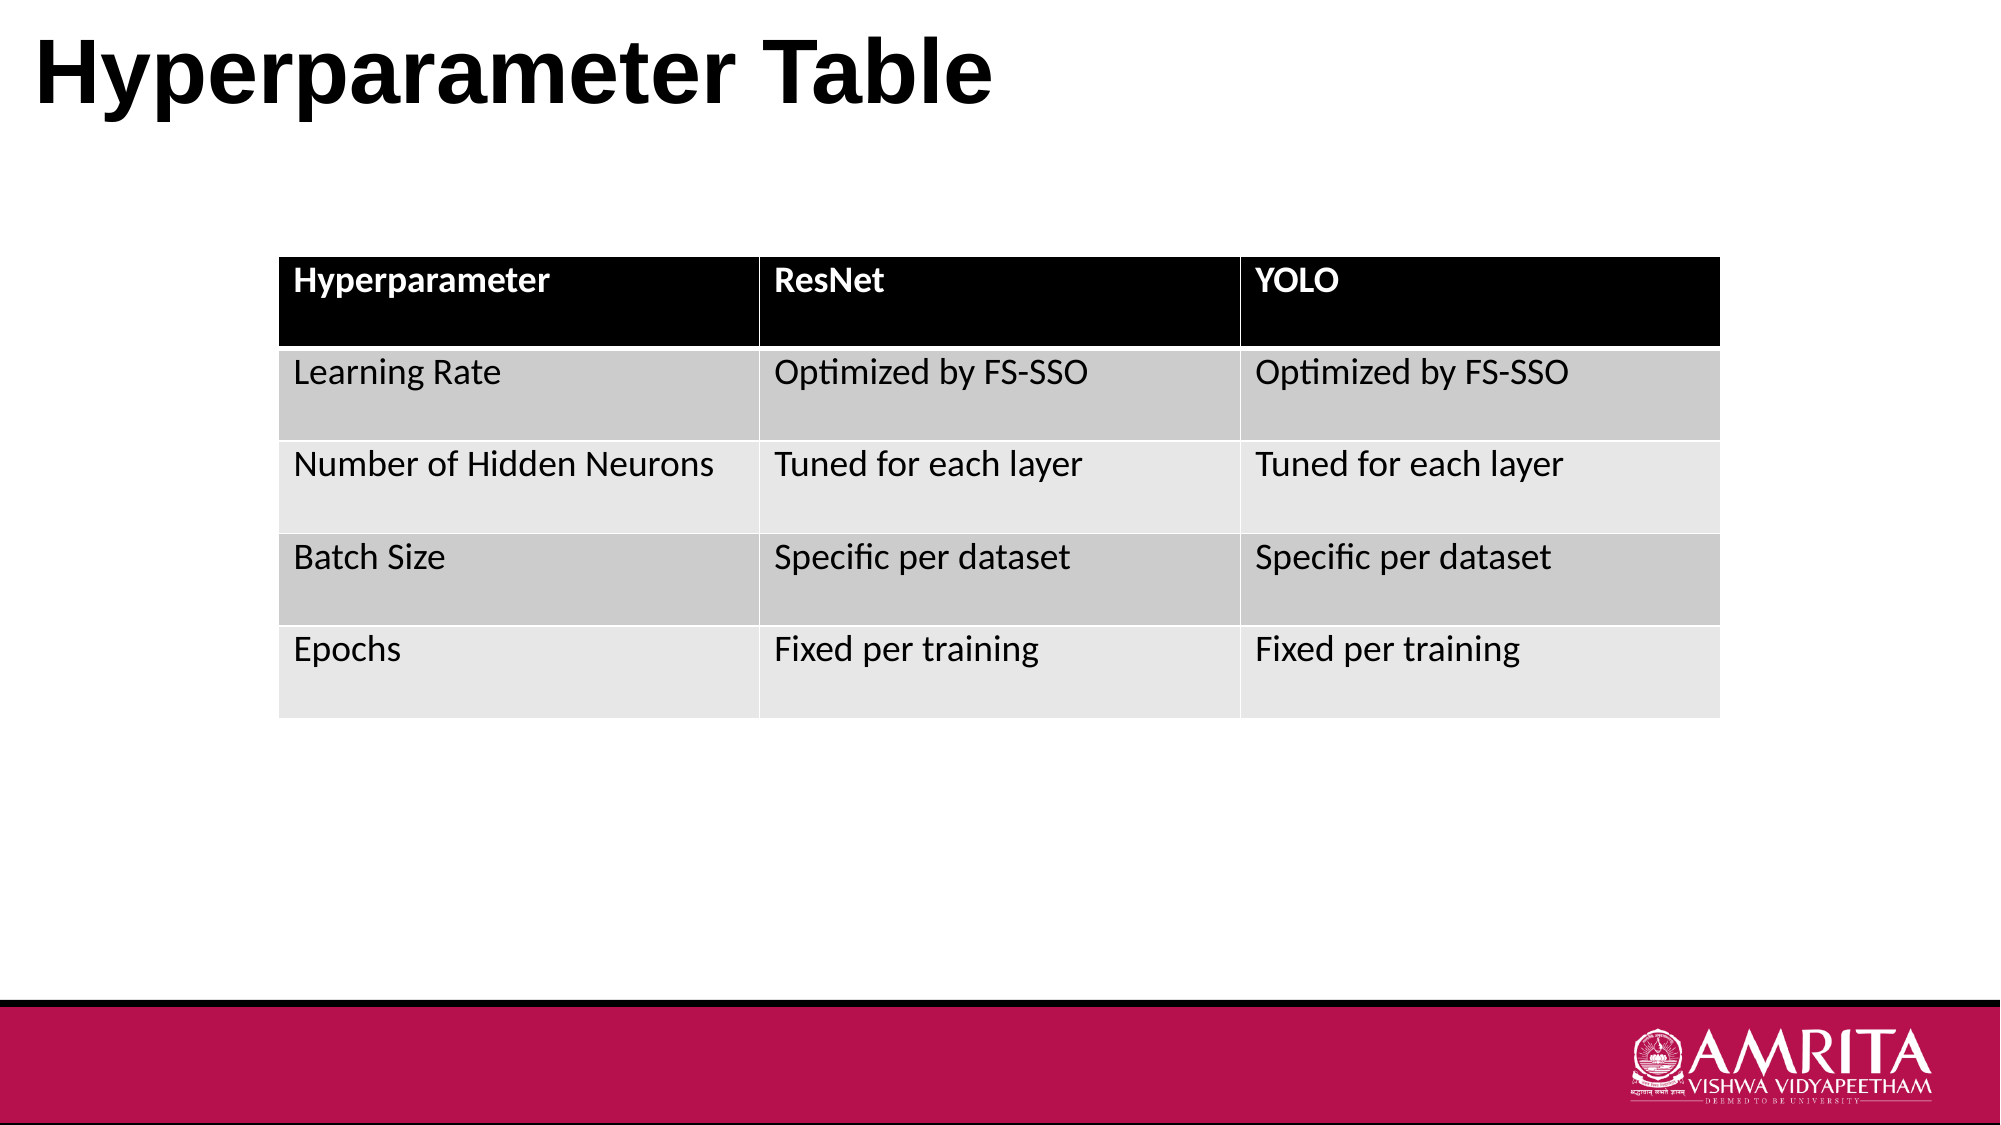

# Hyperparameter Table
| Hyperparameter | ResNet | YOLO |
| --- | --- | --- |
| Learning Rate | Optimized by FS-SSO | Optimized by FS-SSO |
| Number of Hidden Neurons | Tuned for each layer | Tuned for each layer |
| Batch Size | Specific per dataset | Specific per dataset |
| Epochs | Fixed per training | Fixed per training |